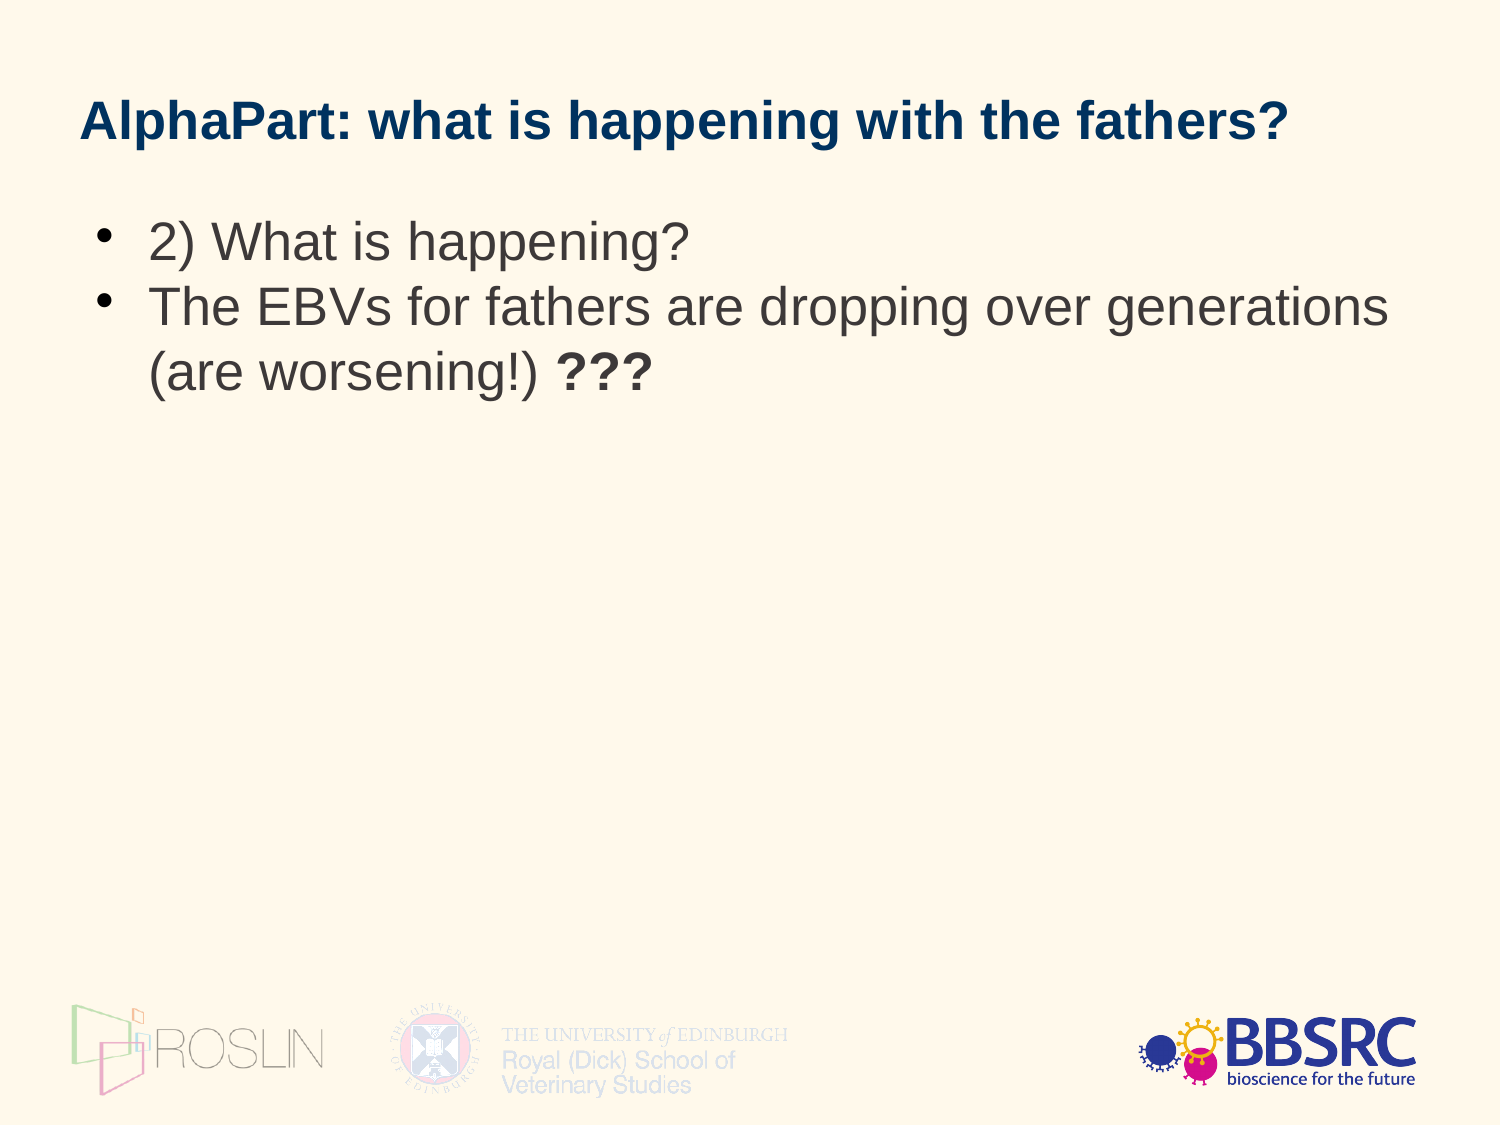

AlphaPart: what is happening with the fathers?
2) What is happening?
The EBVs for fathers are dropping over generations (are worsening!) ???